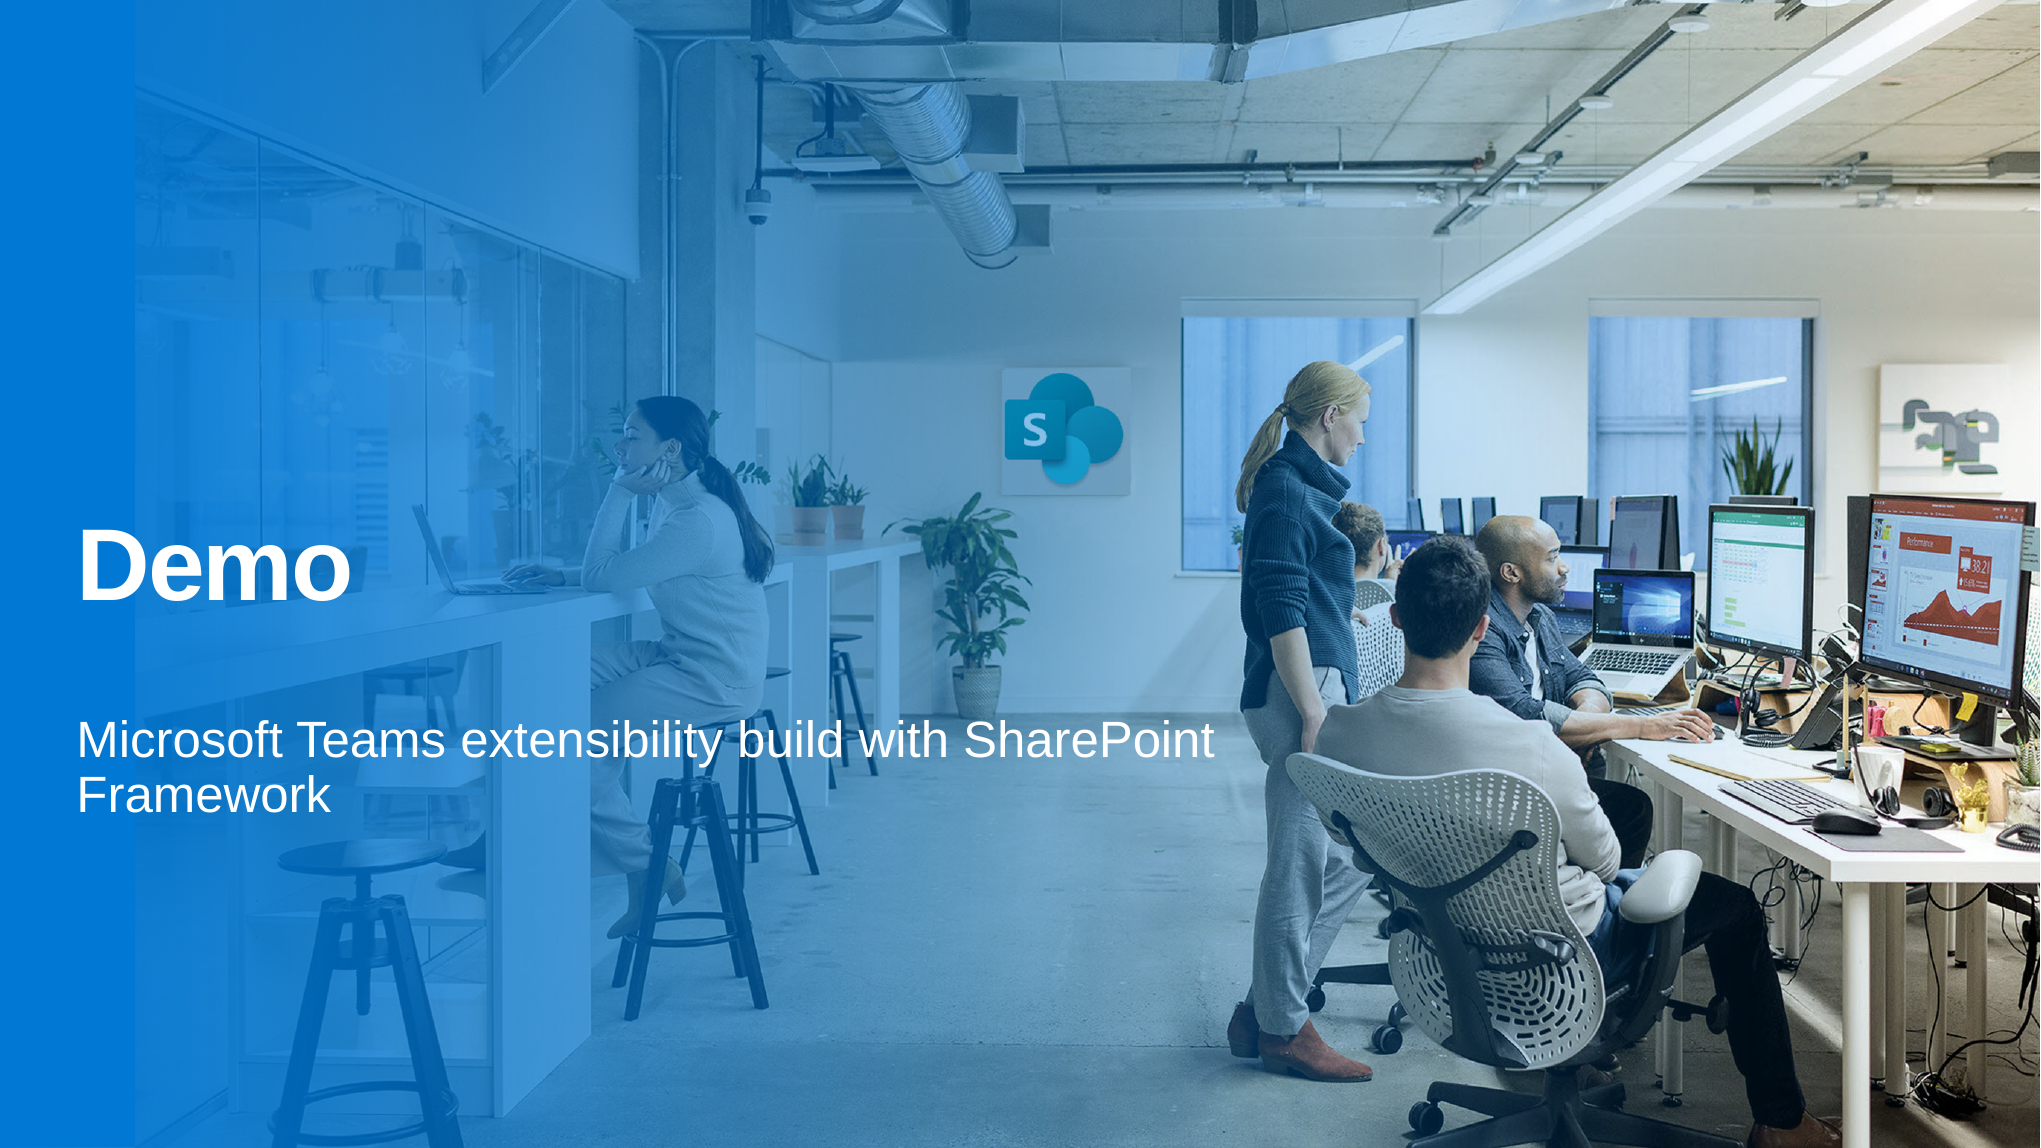

# Demo
Microsoft Teams extensibility build with SharePoint Framework